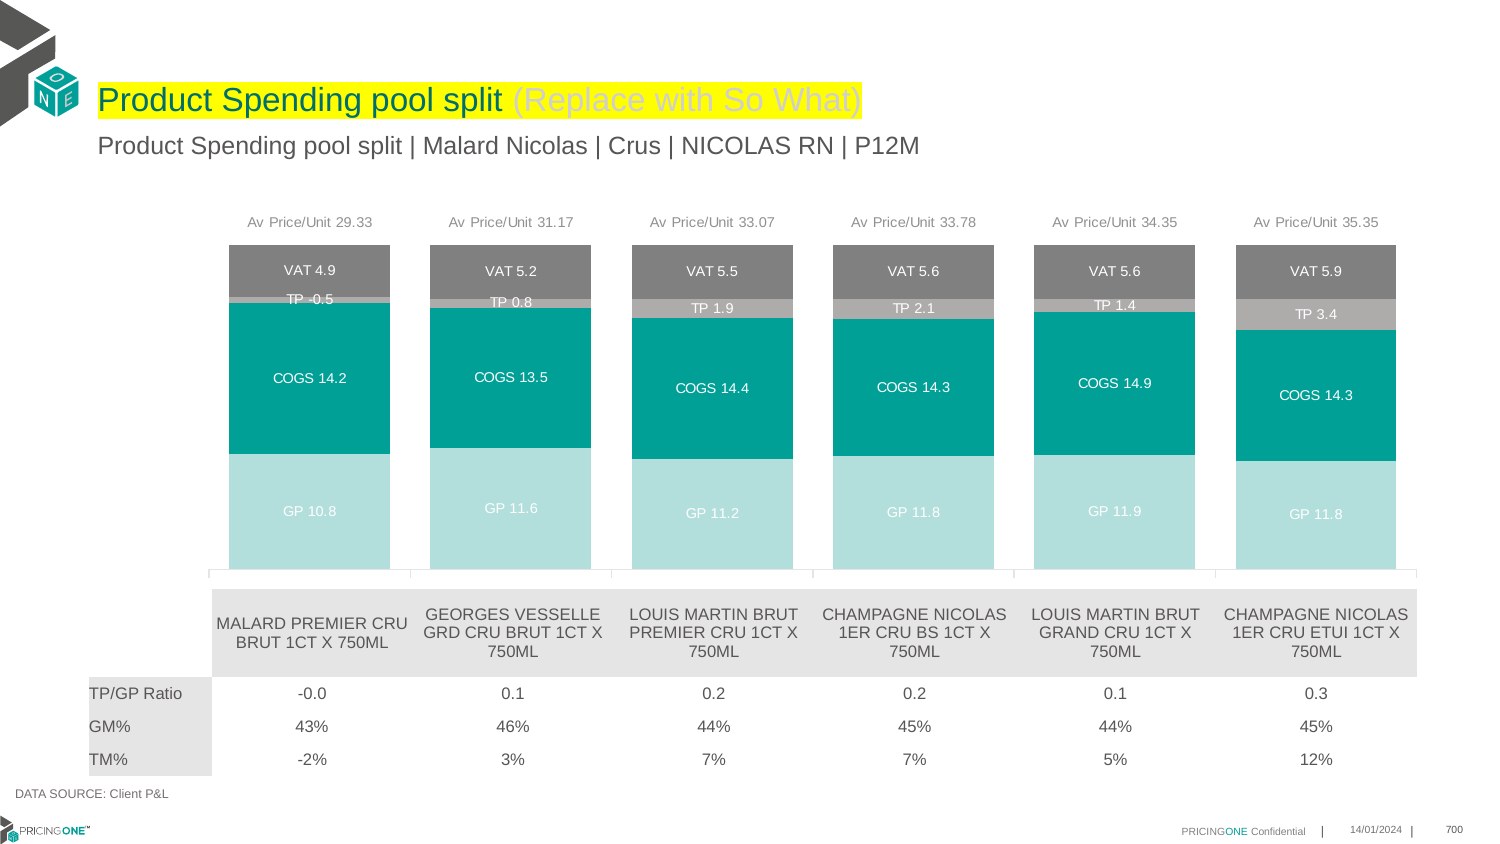

# Product Spending pool split (Replace with So What)
Product Spending pool split | Malard Nicolas | Crus | NICOLAS RN | P12M

### Chart

| Category | GP | COGS | TP | VAT |
|---|---|---|---|---|
| Av Price/Unit 29.33 | 10.762411313394017 | 14.196877633289986 | -0.5155257188267584 | 4.888744401098105 |
| Av Price/Unit 31.17 | 11.620825000000002 | 13.51218888888889 | 0.8391642361111167 | 5.194444444444441 |
| Av Price/Unit 33.07 | 11.201640131578946 | 14.42120855263158 | 1.9319423245614011 | 5.510964912280704 |
| Av Price/Unit 33.78 | 11.7802 | 14.311684374999999 | 2.0591572916666685 | 5.630208333333332 |
| Av Price/Unit 34.35 | 11.8733 | 14.9065 | 1.3634748538011685 | 5.628654970760232 |
| Av Price/Unit 35.35 | 11.780567441860464 | 14.282627906976744 | 3.3941689922480656 | 5.891472868217052 |
|  | MALARD PREMIER CRU BRUT 1CT X 750ML | GEORGES VESSELLE GRD CRU BRUT 1CT X 750ML | LOUIS MARTIN BRUT PREMIER CRU 1CT X 750ML | CHAMPAGNE NICOLAS 1ER CRU BS 1CT X 750ML | LOUIS MARTIN BRUT GRAND CRU 1CT X 750ML | CHAMPAGNE NICOLAS 1ER CRU ETUI 1CT X 750ML |
| --- | --- | --- | --- | --- | --- | --- |
| TP/GP Ratio | -0.0 | 0.1 | 0.2 | 0.2 | 0.1 | 0.3 |
| GM% | 43% | 46% | 44% | 45% | 44% | 45% |
| TM% | -2% | 3% | 7% | 7% | 5% | 12% |
DATA SOURCE: Client P&L

14/01/2024
700